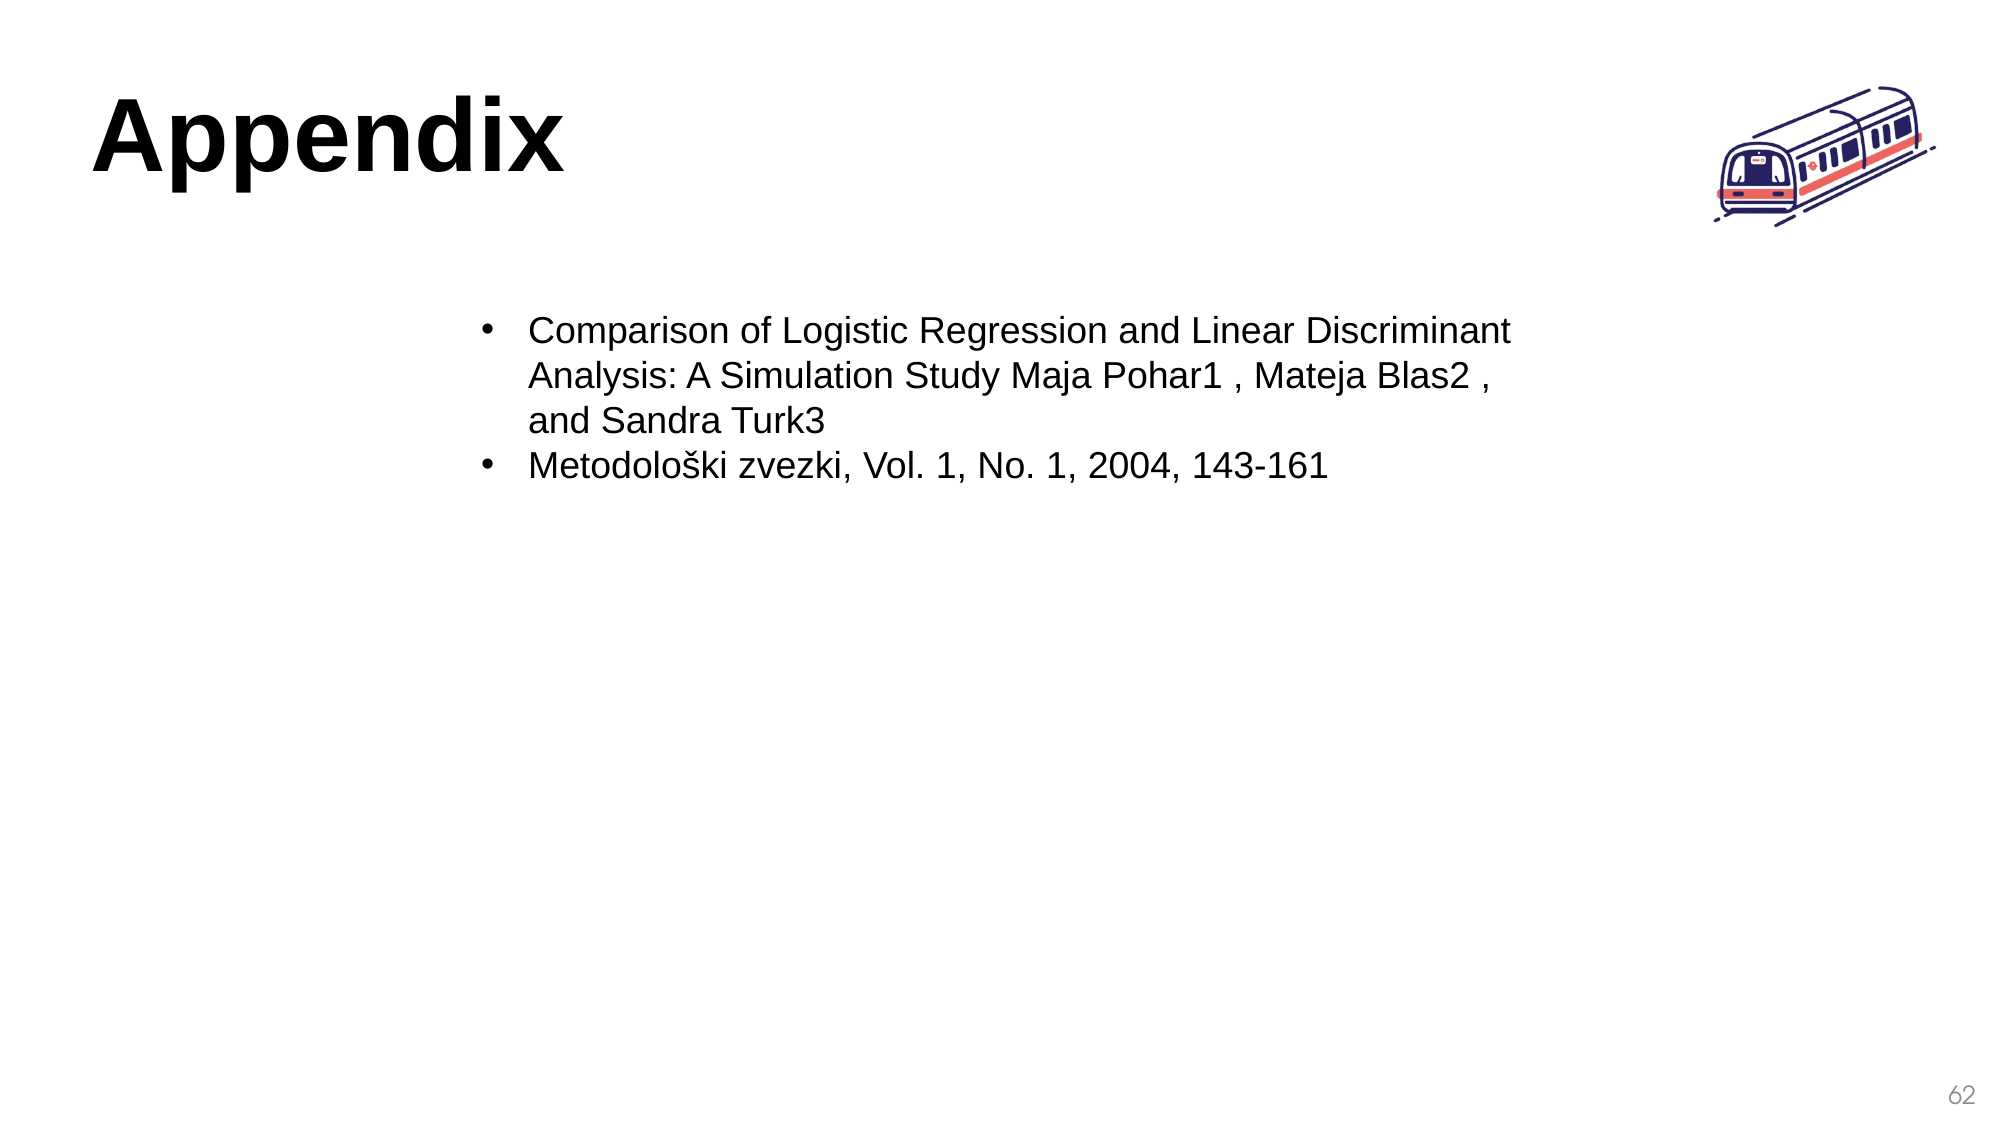

Appendix

Comparison of Logistic Regression and Linear Discriminant Analysis: A Simulation Study Maja Pohar1 , Mateja Blas2 , and Sandra Turk3
Metodološki zvezki, Vol. 1, No. 1, 2004, 143-161
62